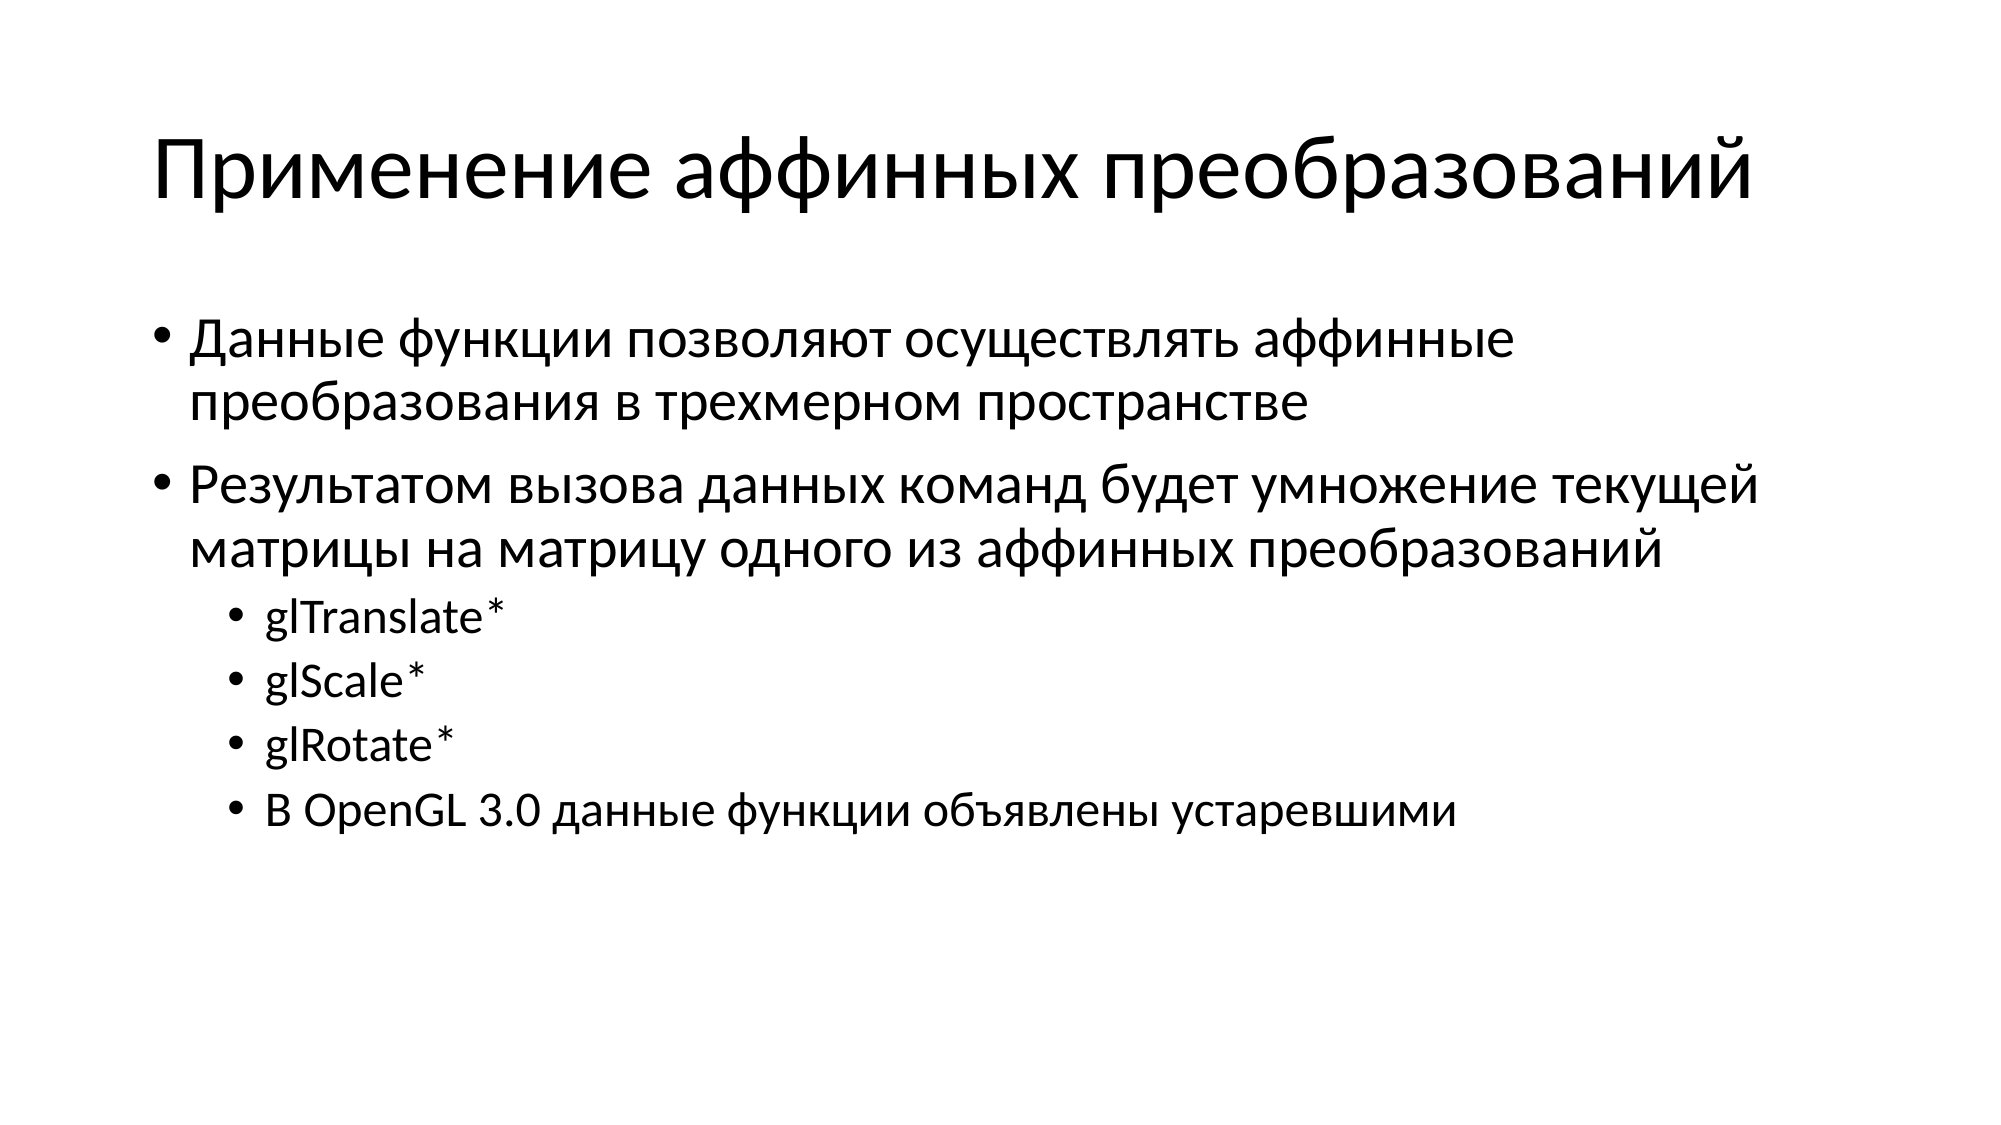

# Применение аффинных преобразований
Данные функции позволяют осуществлять аффинные преобразования в трехмерном пространстве
Результатом вызова данных команд будет умножение текущей матрицы на матрицу одного из аффинных преобразований
glTranslate*
glScale*
glRotate*
В OpenGL 3.0 данные функции объявлены устаревшими